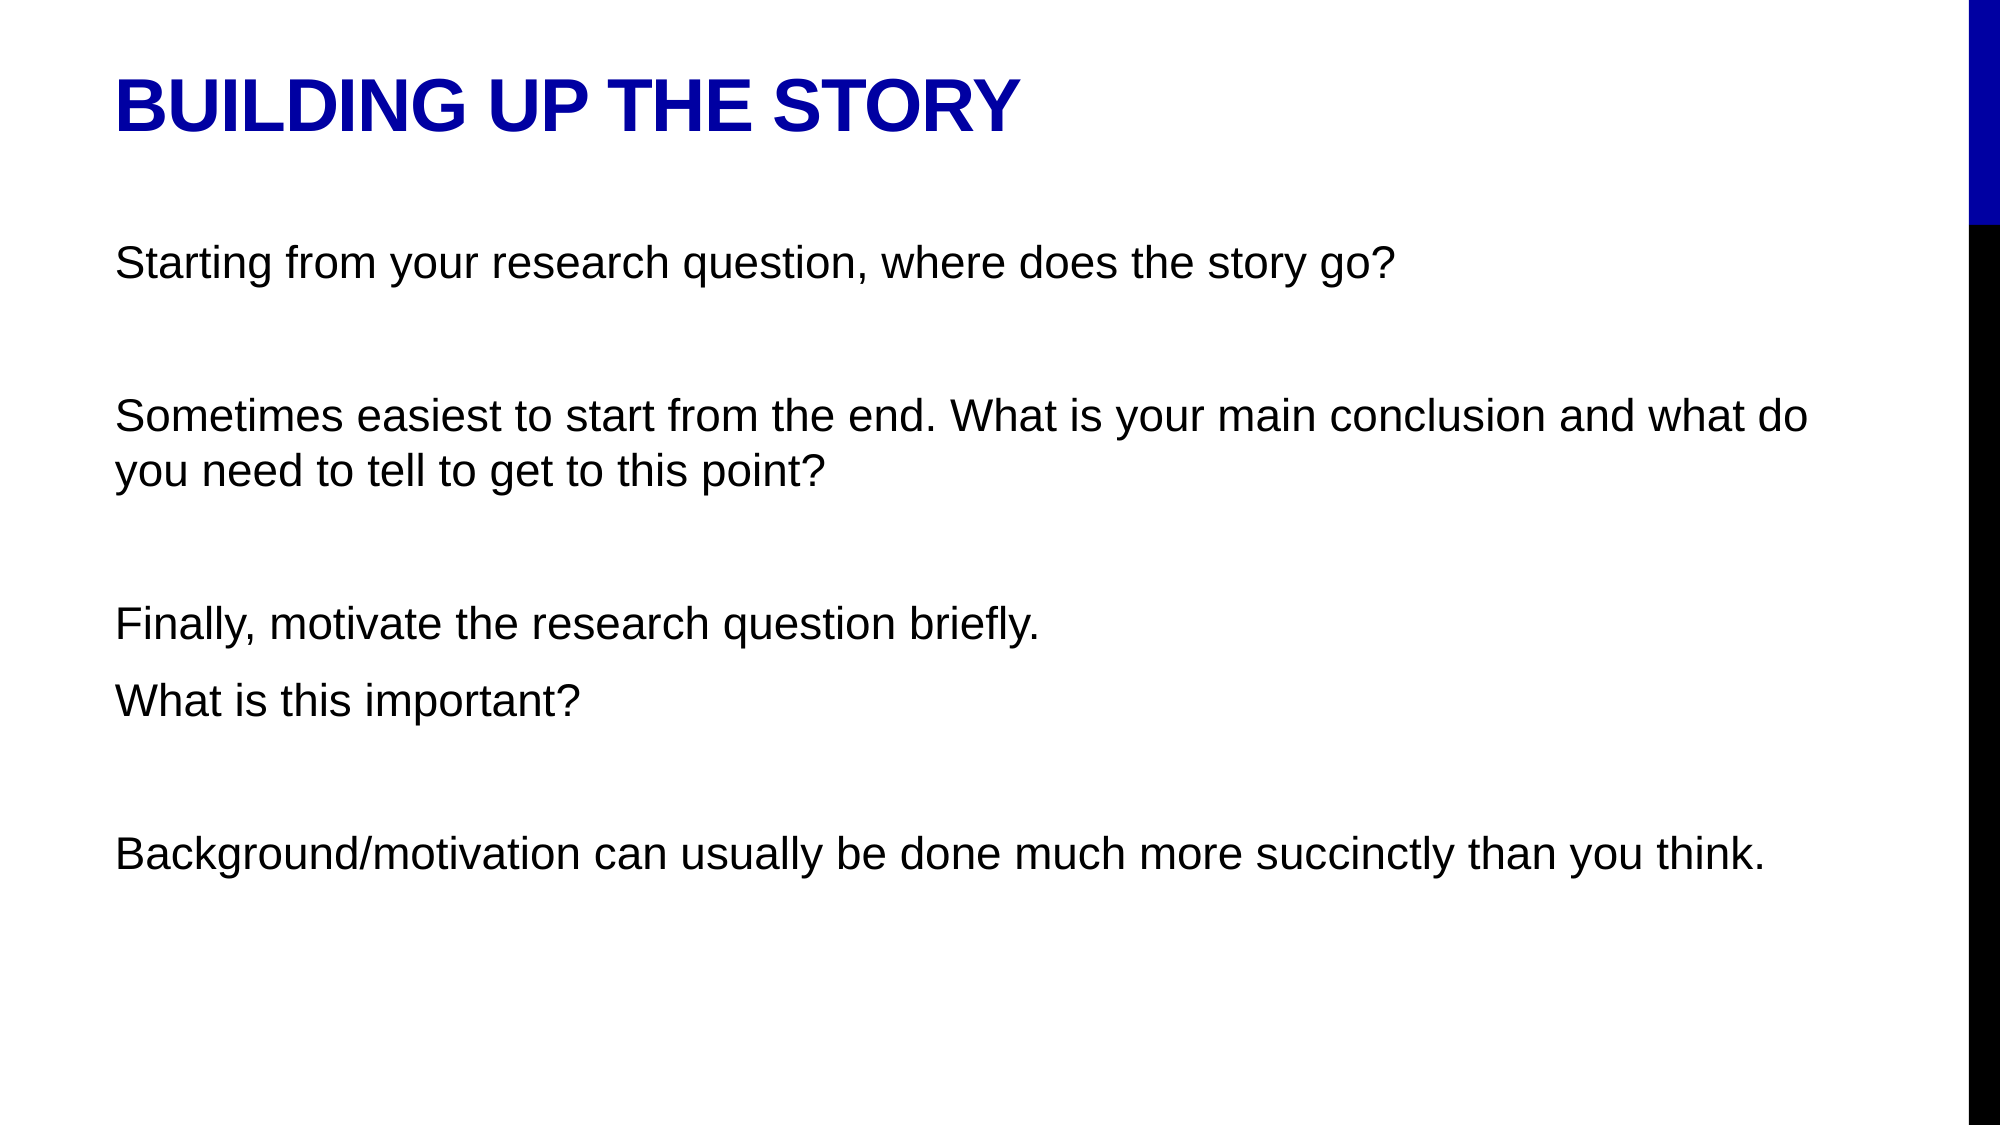

# Building up the story
Starting from your research question, where does the story go?

Sometimes easiest to start from the end. What is your main conclusion and what do you need to tell to get to this point?

Finally, motivate the research question briefly.
What is this important?

Background/motivation can usually be done much more succinctly than you think.